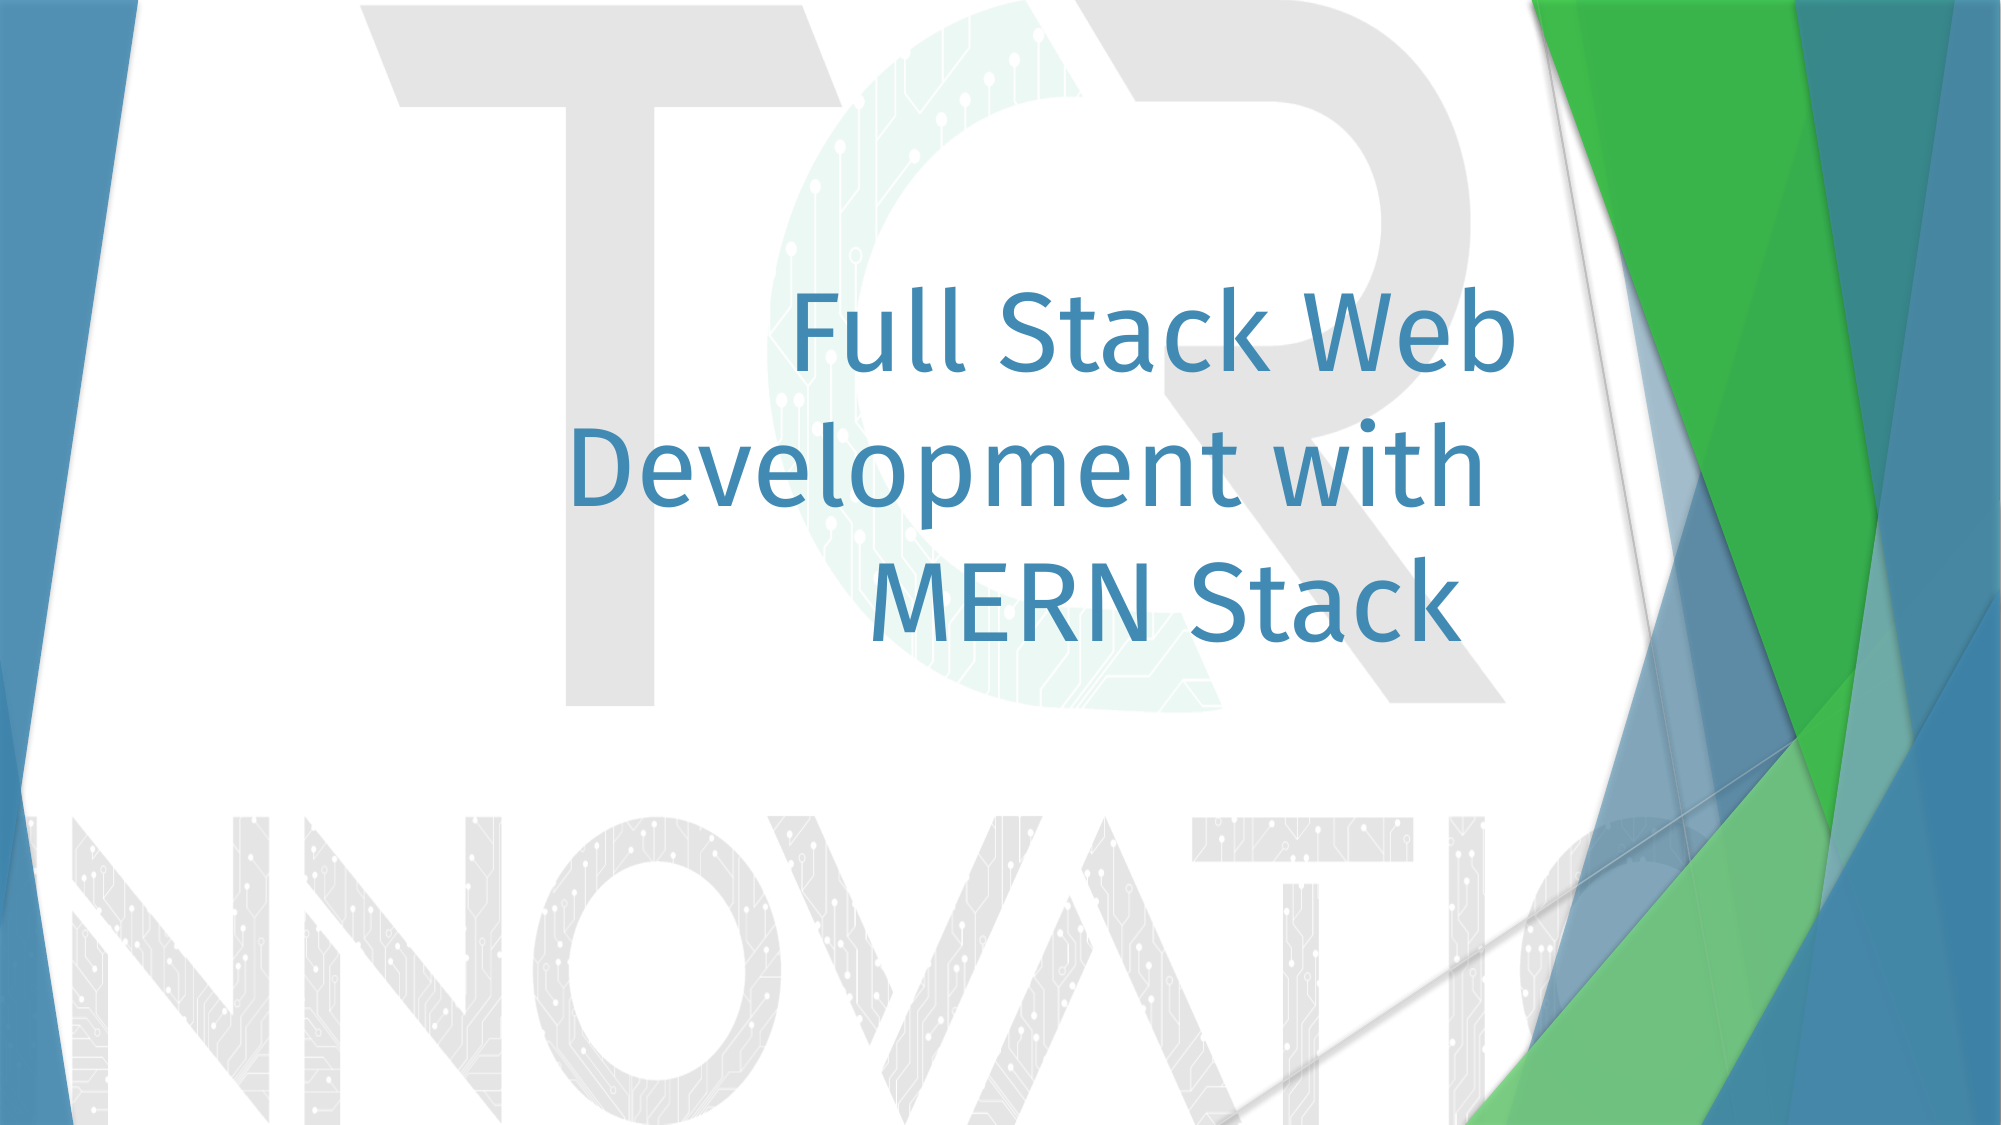

# Full Stack Web Development with MERN Stack